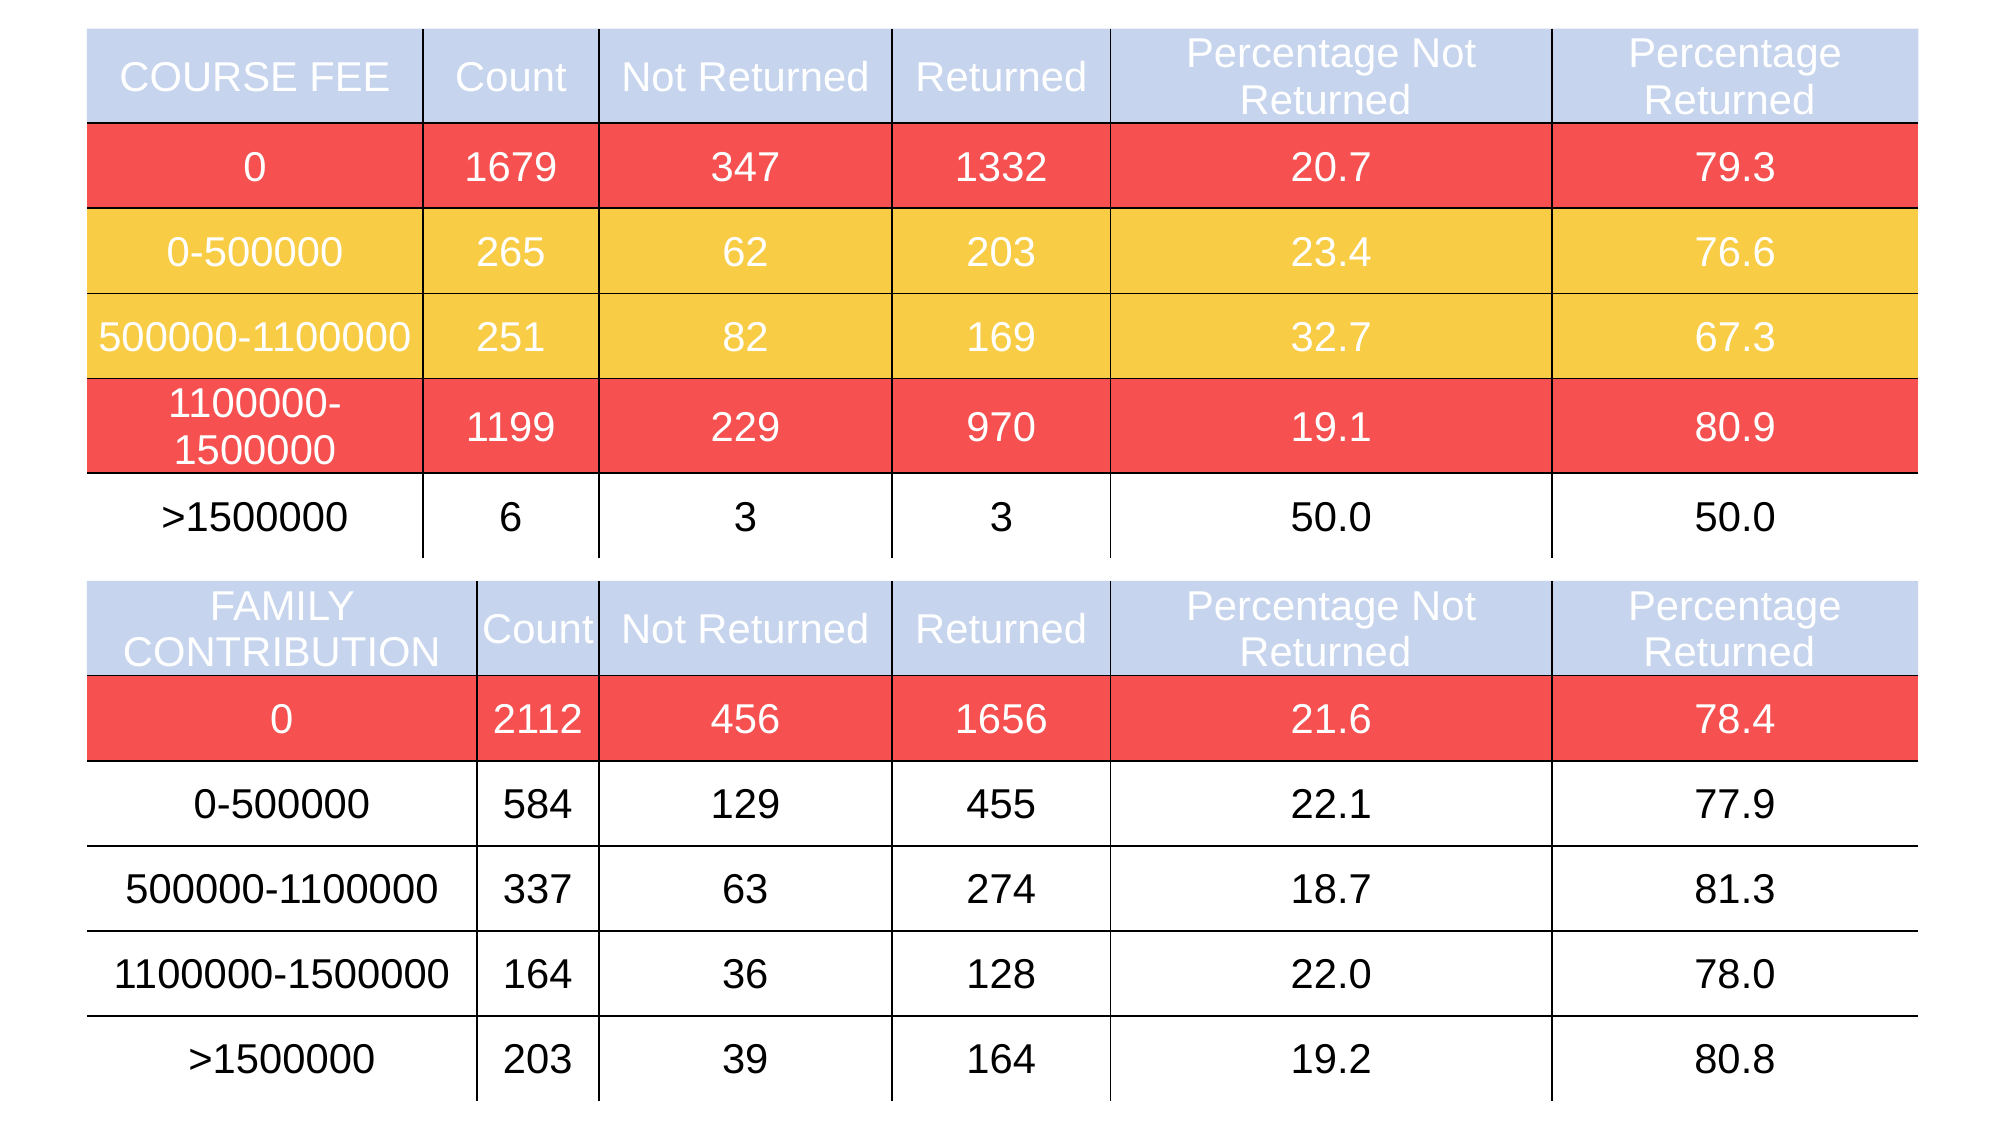

| COURSE FEE | Count | Not Returned | Returned | Percentage Not Returned | Percentage Returned |
| --- | --- | --- | --- | --- | --- |
| 0 | 1679 | 347 | 1332 | 20.7 | 79.3 |
| 0-500000 | 265 | 62 | 203 | 23.4 | 76.6 |
| 500000-1100000 | 251 | 82 | 169 | 32.7 | 67.3 |
| 1100000-1500000 | 1199 | 229 | 970 | 19.1 | 80.9 |
| >1500000 | 6 | 3 | 3 | 50.0 | 50.0 |
| FAMILY CONTRIBUTION | Count | Not Returned | Returned | Percentage Not Returned | Percentage Returned |
| --- | --- | --- | --- | --- | --- |
| 0 | 2112 | 456 | 1656 | 21.6 | 78.4 |
| 0-500000 | 584 | 129 | 455 | 22.1 | 77.9 |
| 500000-1100000 | 337 | 63 | 274 | 18.7 | 81.3 |
| 1100000-1500000 | 164 | 36 | 128 | 22.0 | 78.0 |
| >1500000 | 203 | 39 | 164 | 19.2 | 80.8 |